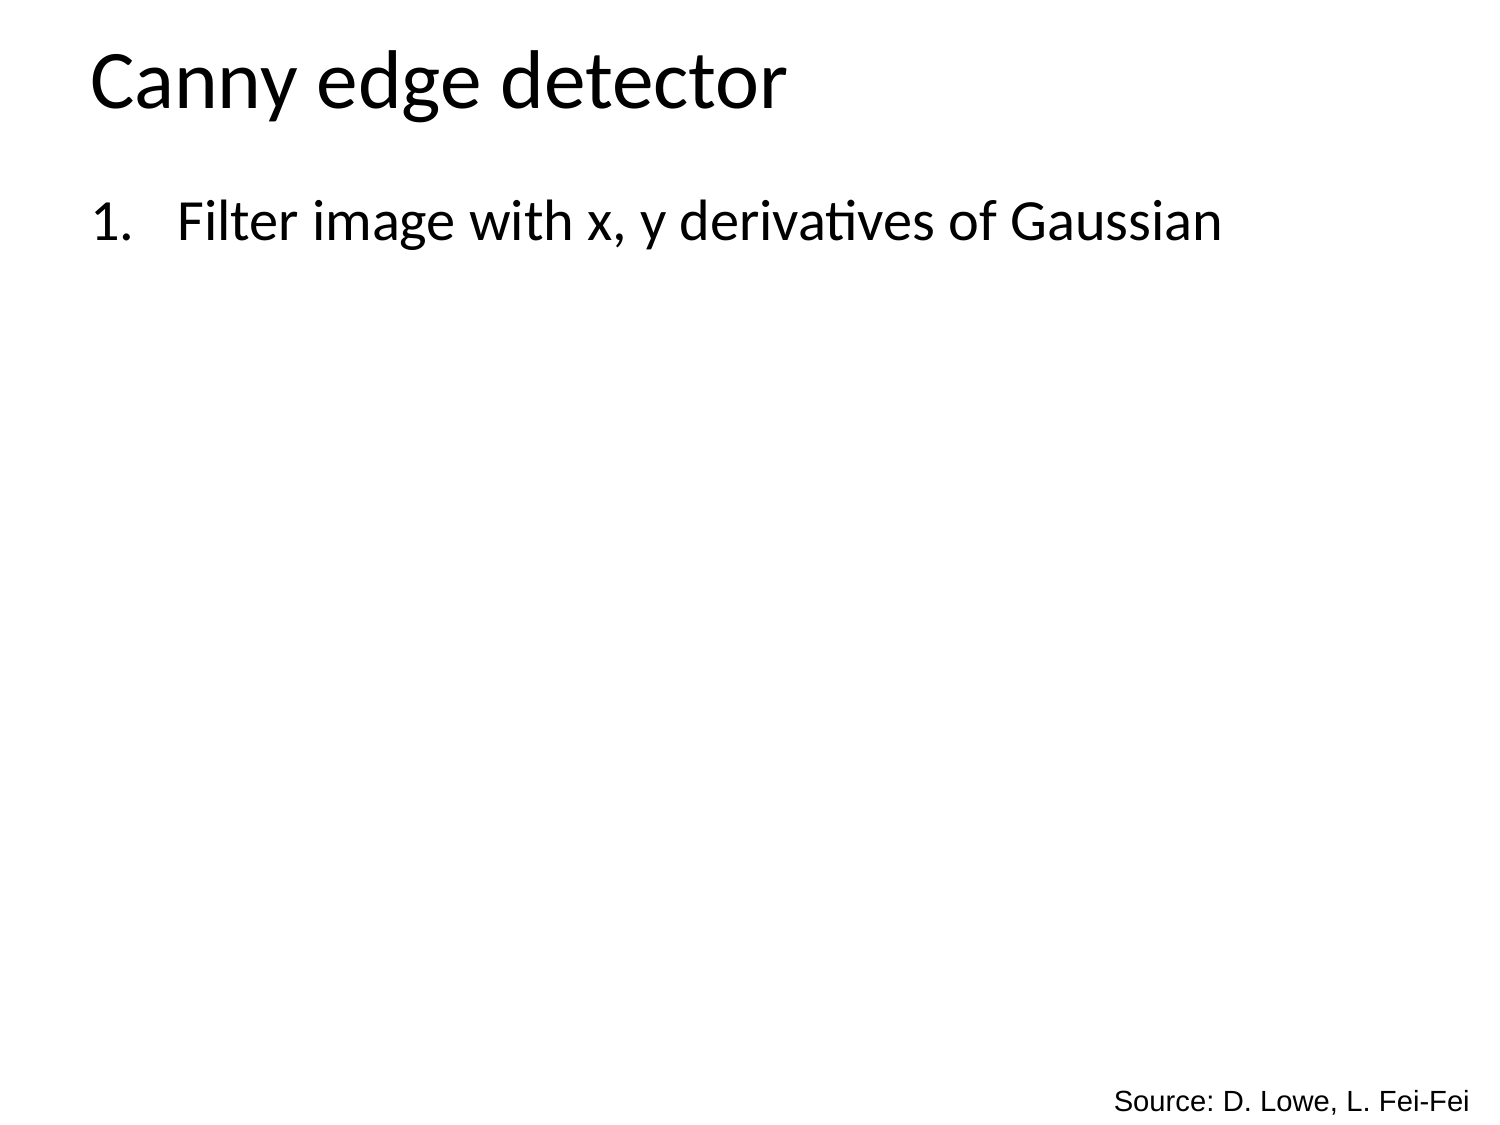

# Canny edge detector
Filter image with x, y derivatives of Gaussian
Source: D. Lowe, L. Fei-Fei